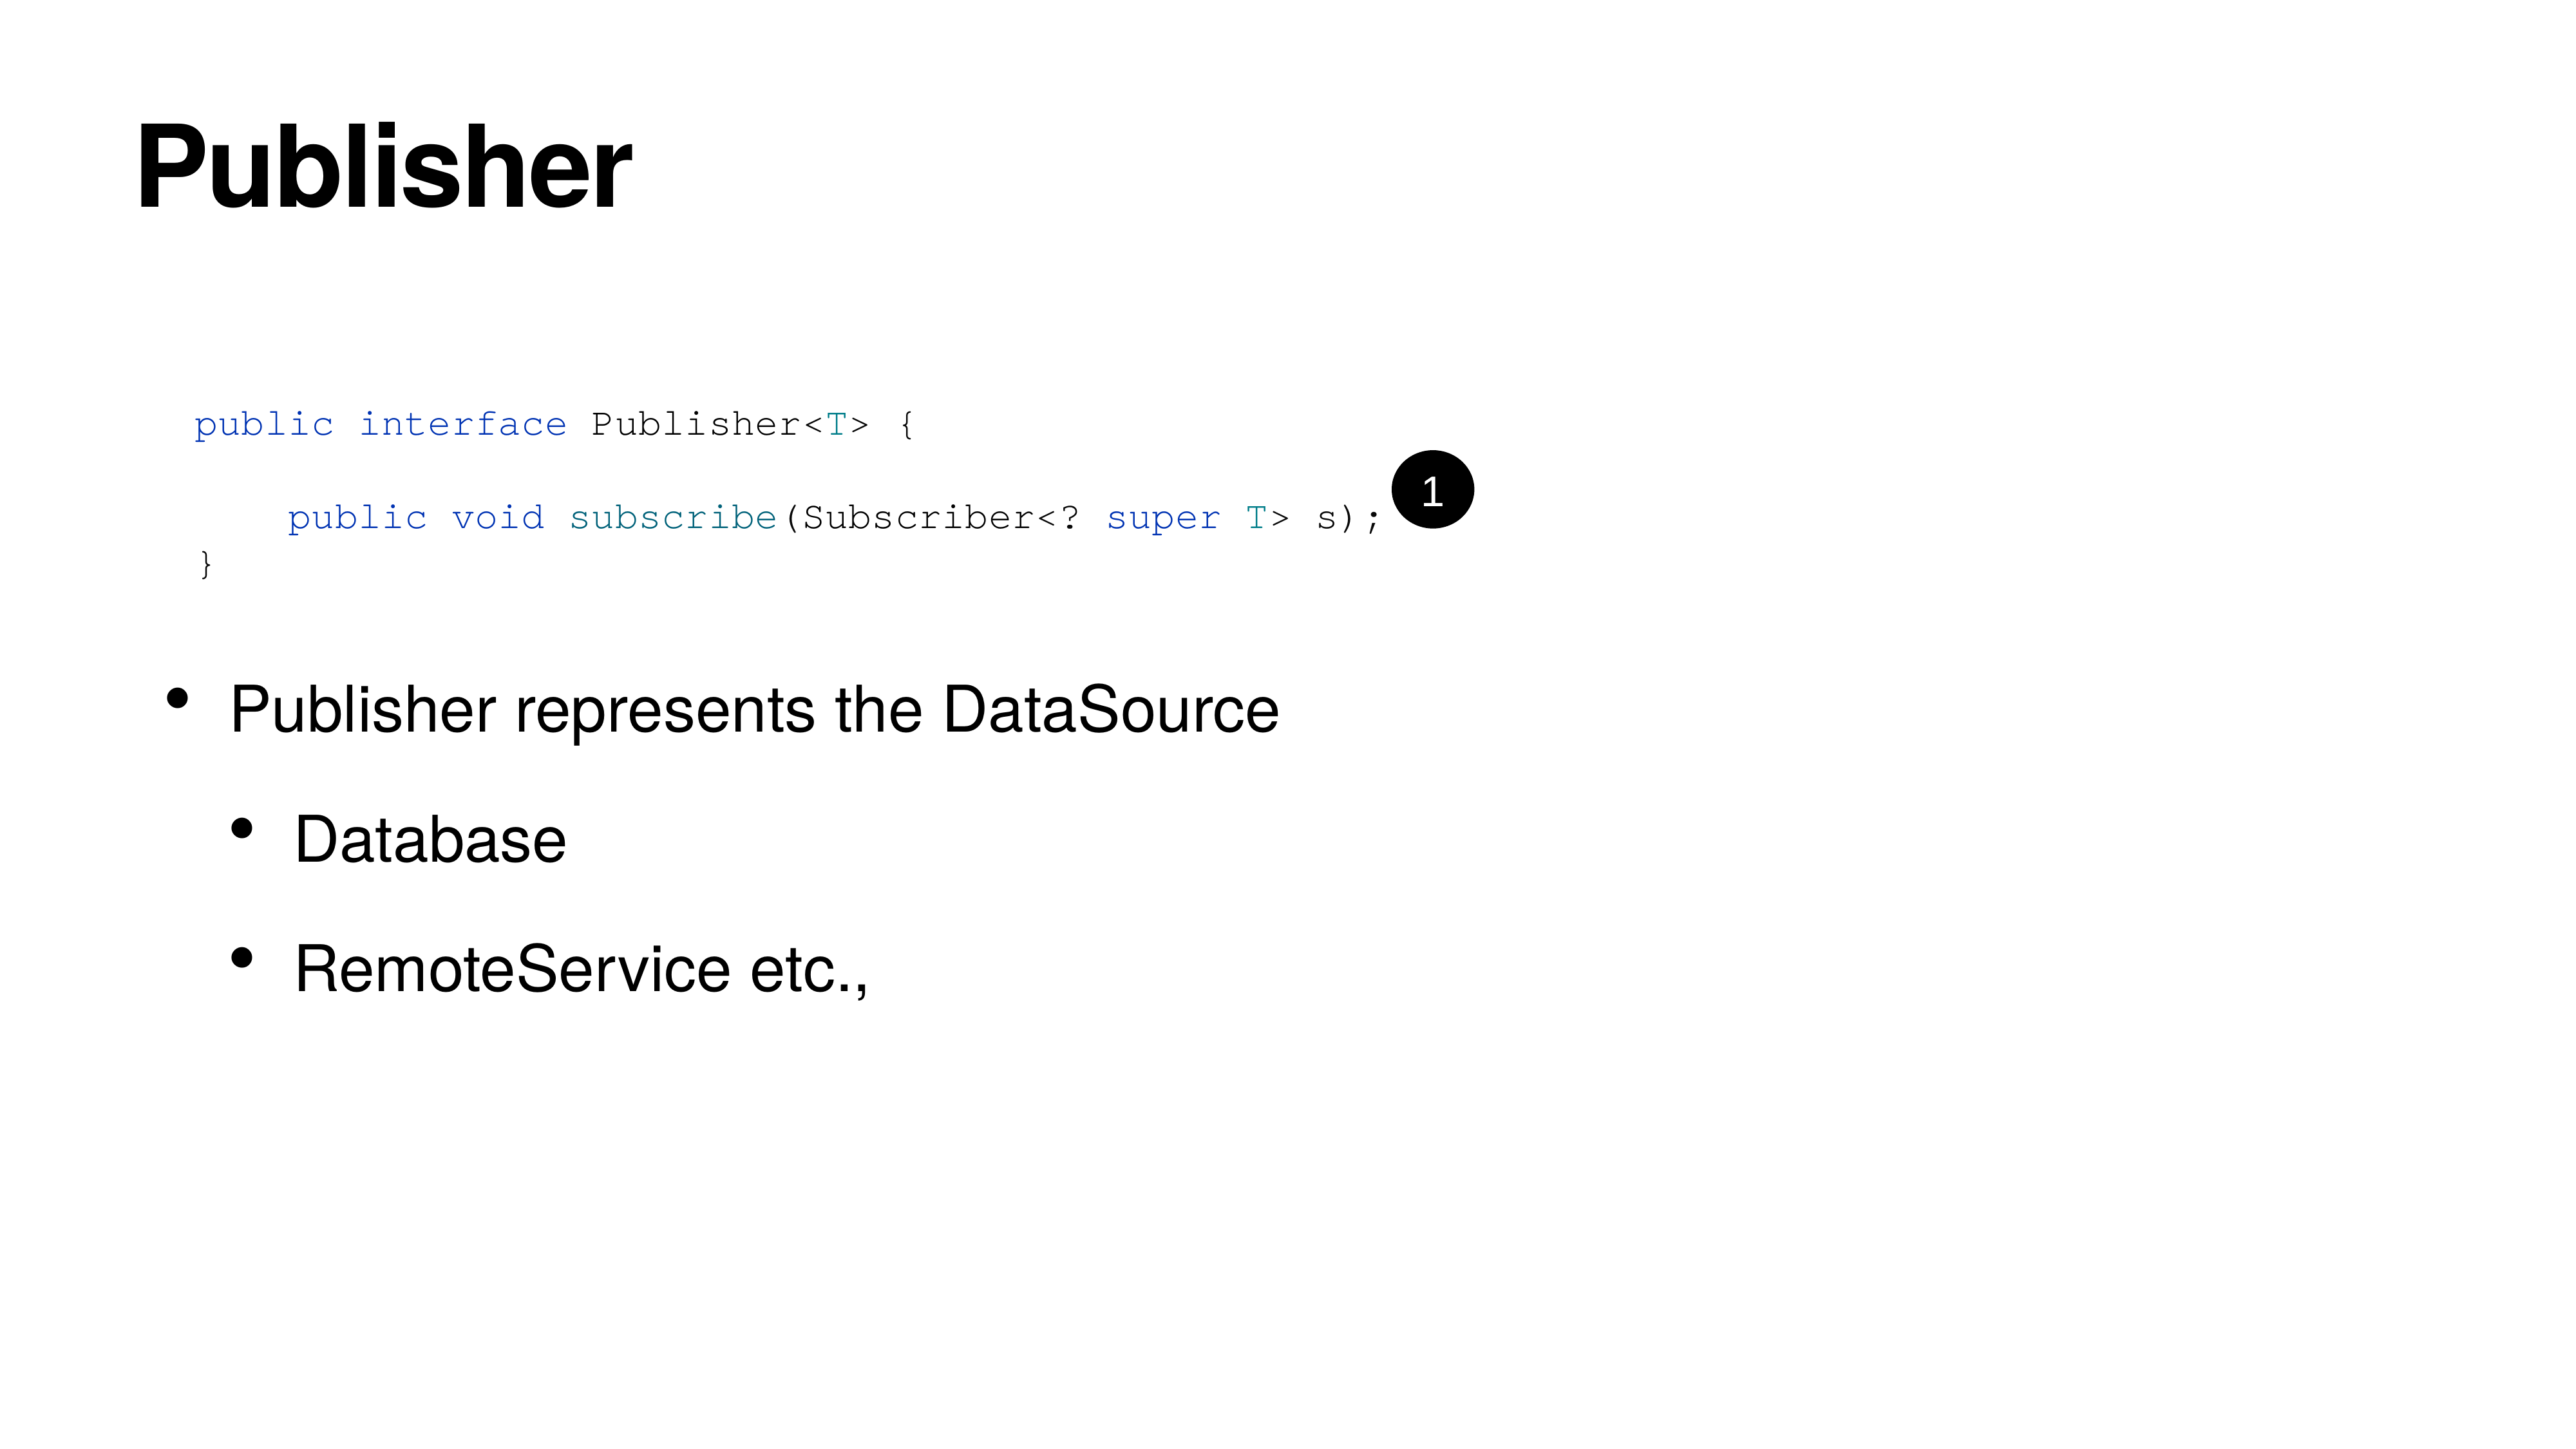

# Publisher

public interface Publisher<T> {

    public void subscribe(Subscriber<? super T> s);
}
1
Publisher represents the DataSource
Database
RemoteService etc.,